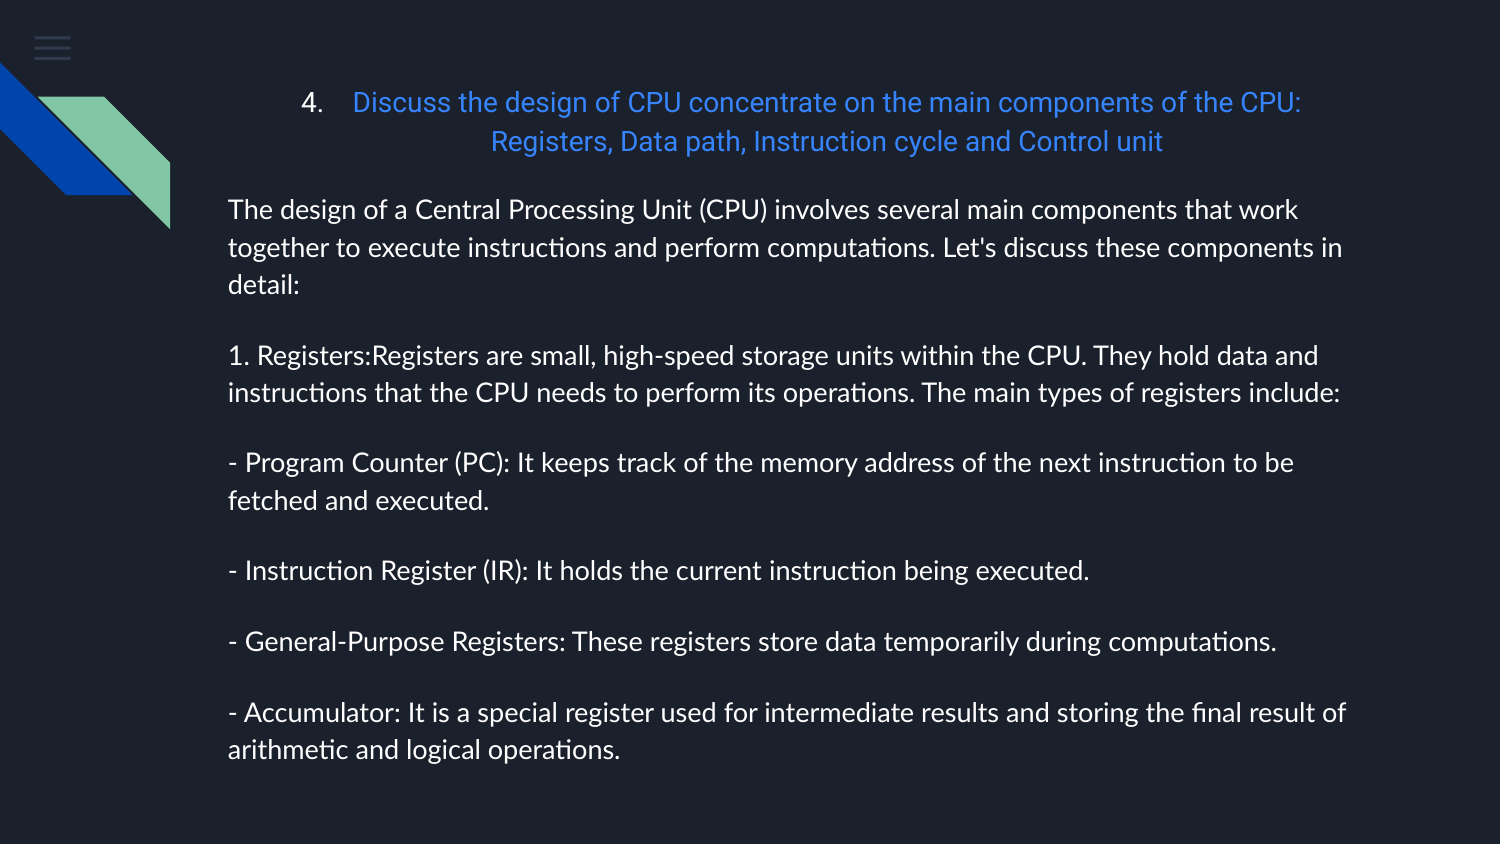

# Discuss the design of CPU concentrate on the main components of the CPU: Registers, Data path, Instruction cycle and Control unit

The design of a Central Processing Unit (CPU) involves several main components that work together to execute instructions and perform computations. Let's discuss these components in detail:
1. Registers:Registers are small, high-speed storage units within the CPU. They hold data and instructions that the CPU needs to perform its operations. The main types of registers include:
- Program Counter (PC): It keeps track of the memory address of the next instruction to be fetched and executed.
- Instruction Register (IR): It holds the current instruction being executed.
- General-Purpose Registers: These registers store data temporarily during computations.
- Accumulator: It is a special register used for intermediate results and storing the final result of arithmetic and logical operations.